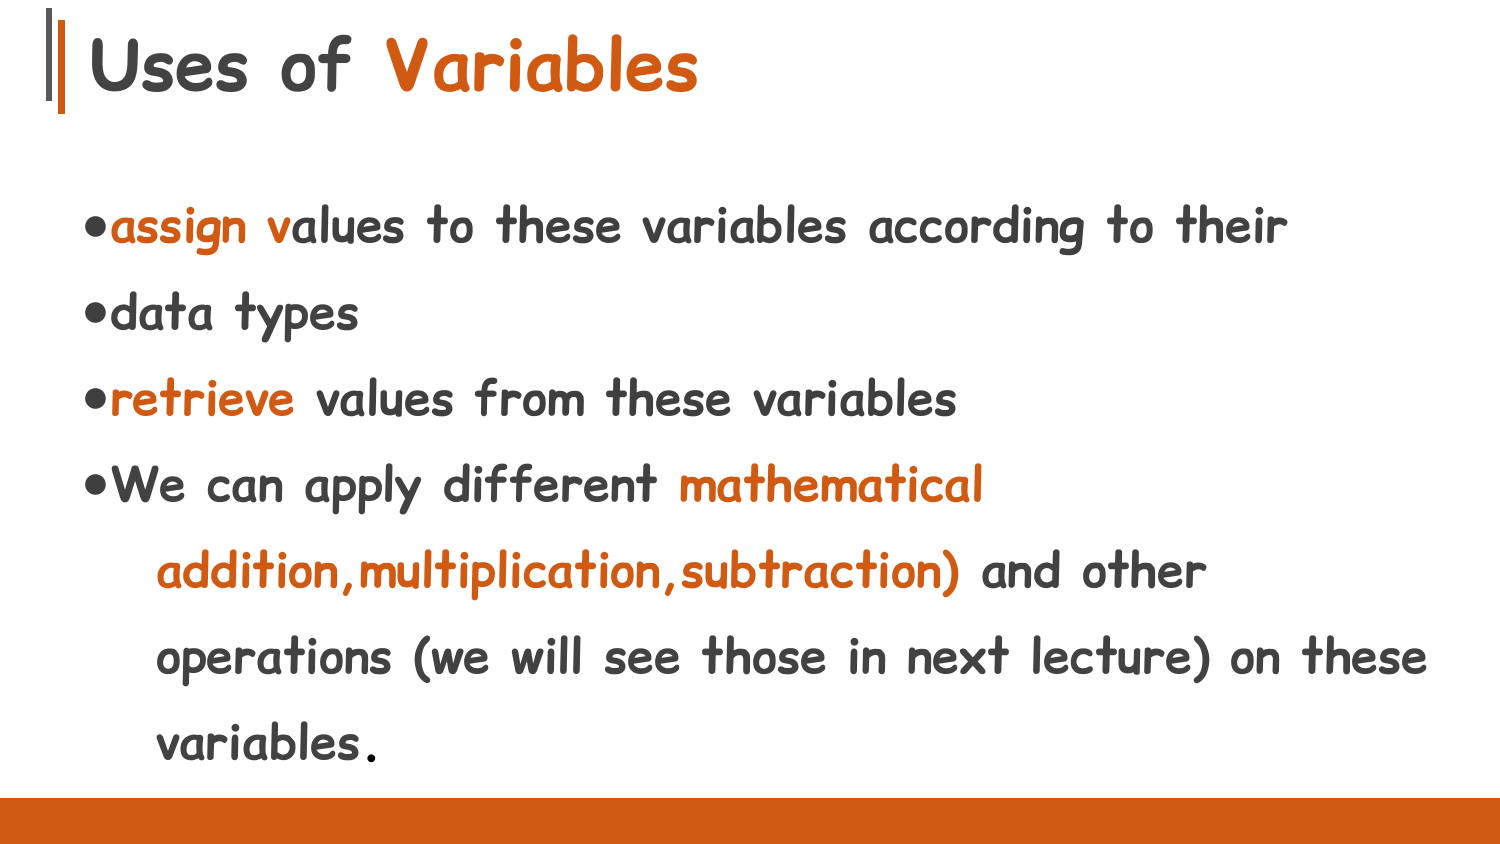

# Uses of Variables
assign values to these variables according to their
data types
retrieve values from these variables
We can apply different mathematical
addition,multiplication,subtraction) and other operations (we will see those in next lecture) on these variables.